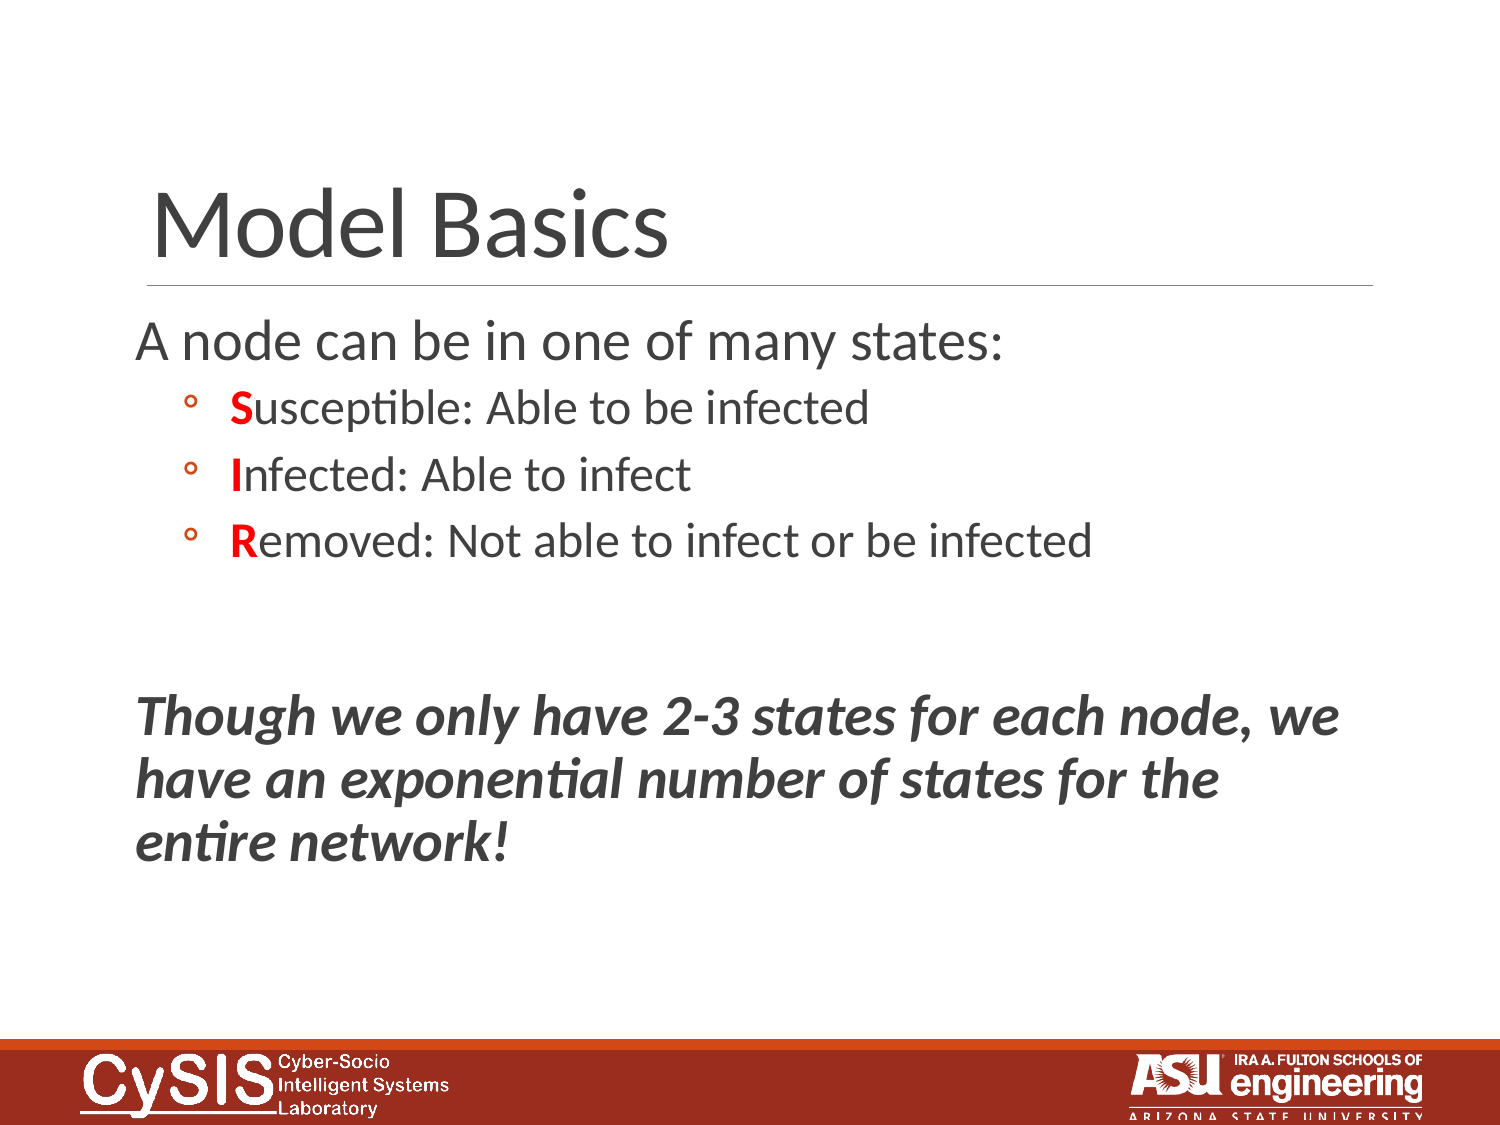

# Model Basics
A node can be in one of many states:
Susceptible: Able to be infected
Infected: Able to infect
Removed: Not able to infect or be infected

Though we only have 2-3 states for each node, we have an exponential number of states for the entire network!